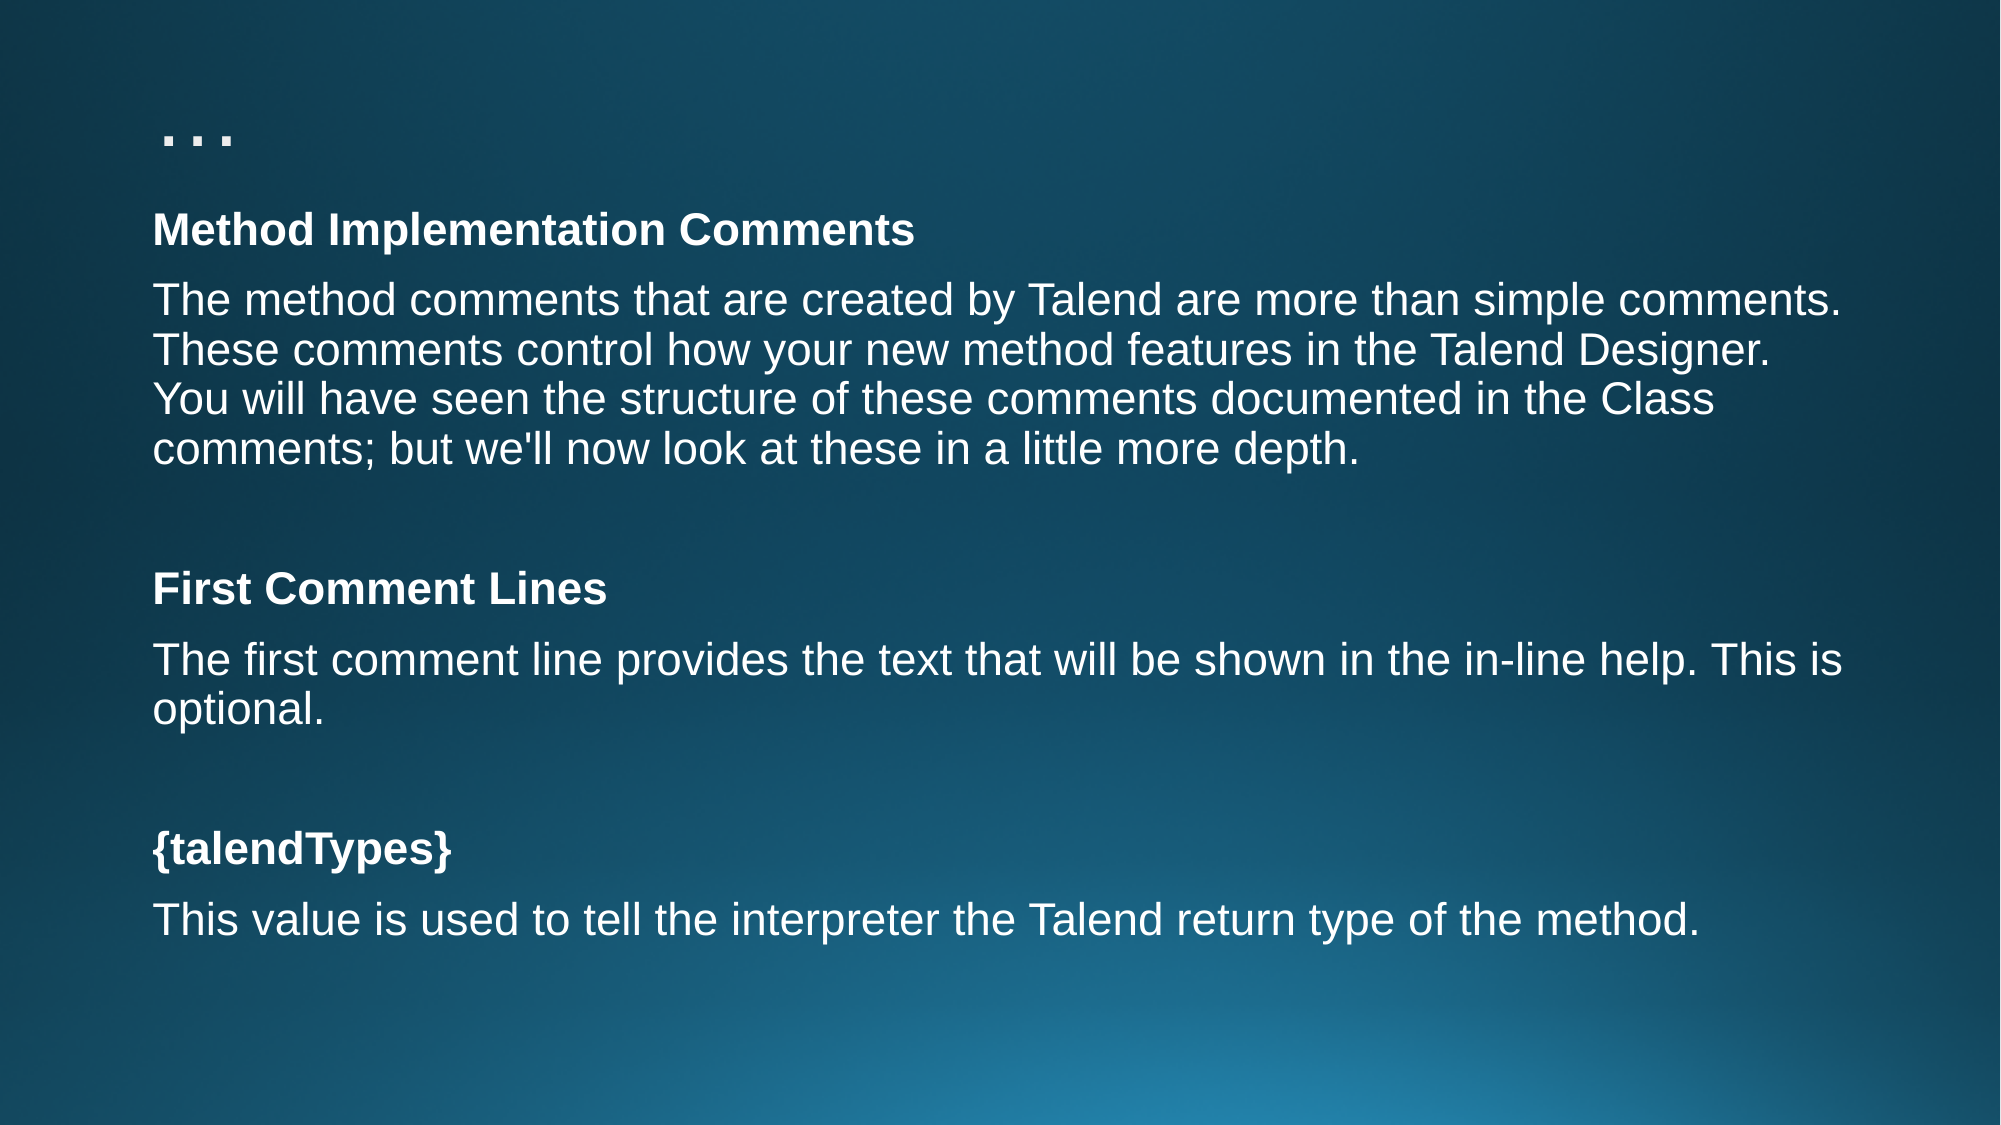

…
Method Implementation Comments
The method comments that are created by Talend are more than simple comments. These comments control how your new method features in the Talend Designer. You will have seen the structure of these comments documented in the Class comments; but we'll now look at these in a little more depth.

First Comment Lines
The first comment line provides the text that will be shown in the in-line help. This is optional.

{talendTypes}
This value is used to tell the interpreter the Talend return type of the method.